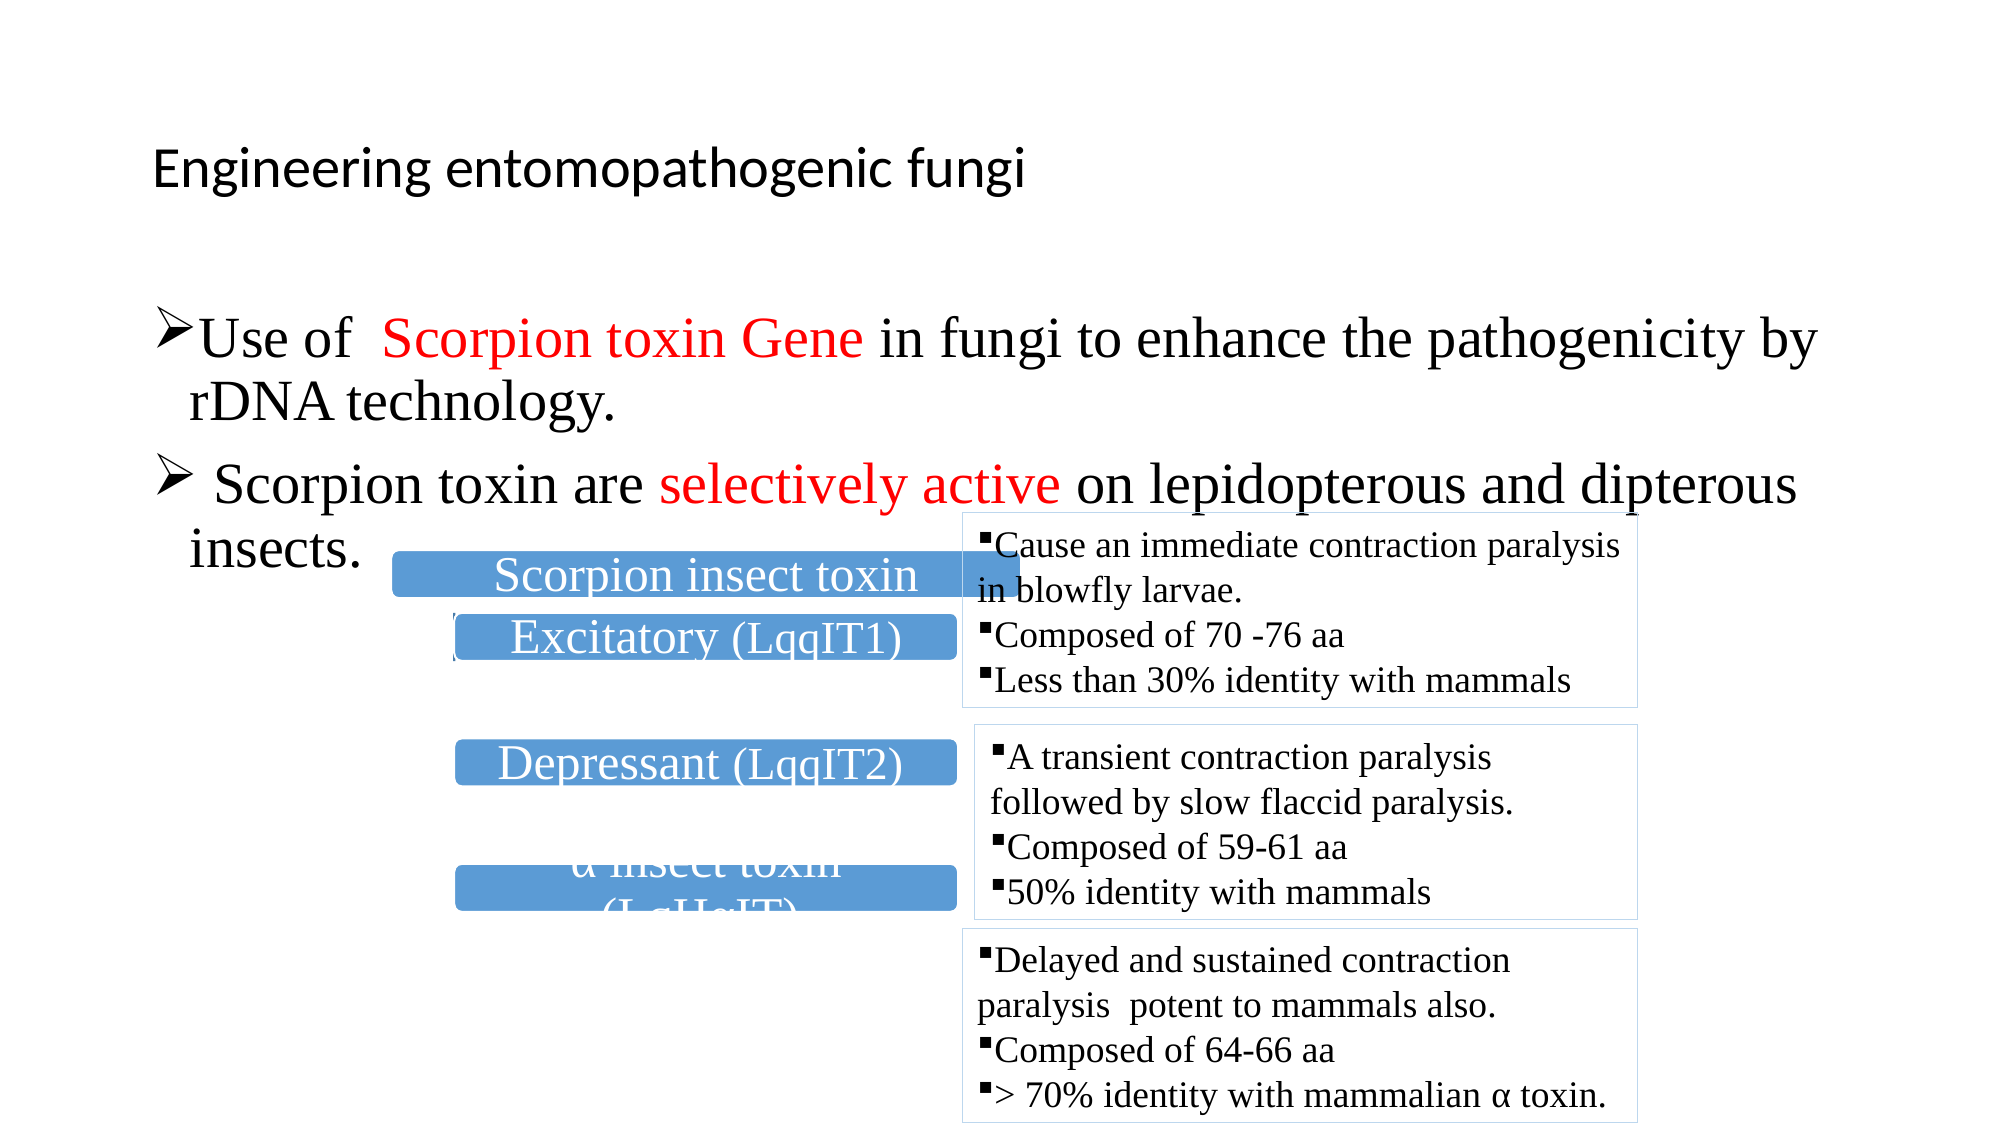

# Engineering entomopathogenic fungi
Use of  Scorpion toxin Gene in fungi to enhance the pathogenicity by rDNA technology.
 Scorpion toxin are selectively active on lepidopterous and dipterous insects.

Cause an immediate contraction paralysis in blowfly larvae.
Composed of 70 -76 aa
Less than 30% identity with mammals
Scorpion insect toxin
Excitatory (LqqIT1)
Depressant (LqqIT2)
α insect toxin
(LqHαIT)
A transient contraction paralysis followed by slow flaccid paralysis.
Composed of 59-61 aa
50% identity with mammals
Delayed and sustained contraction paralysis  potent to mammals also.
Composed of 64-66 aa
> 70% identity with mammalian α toxin.